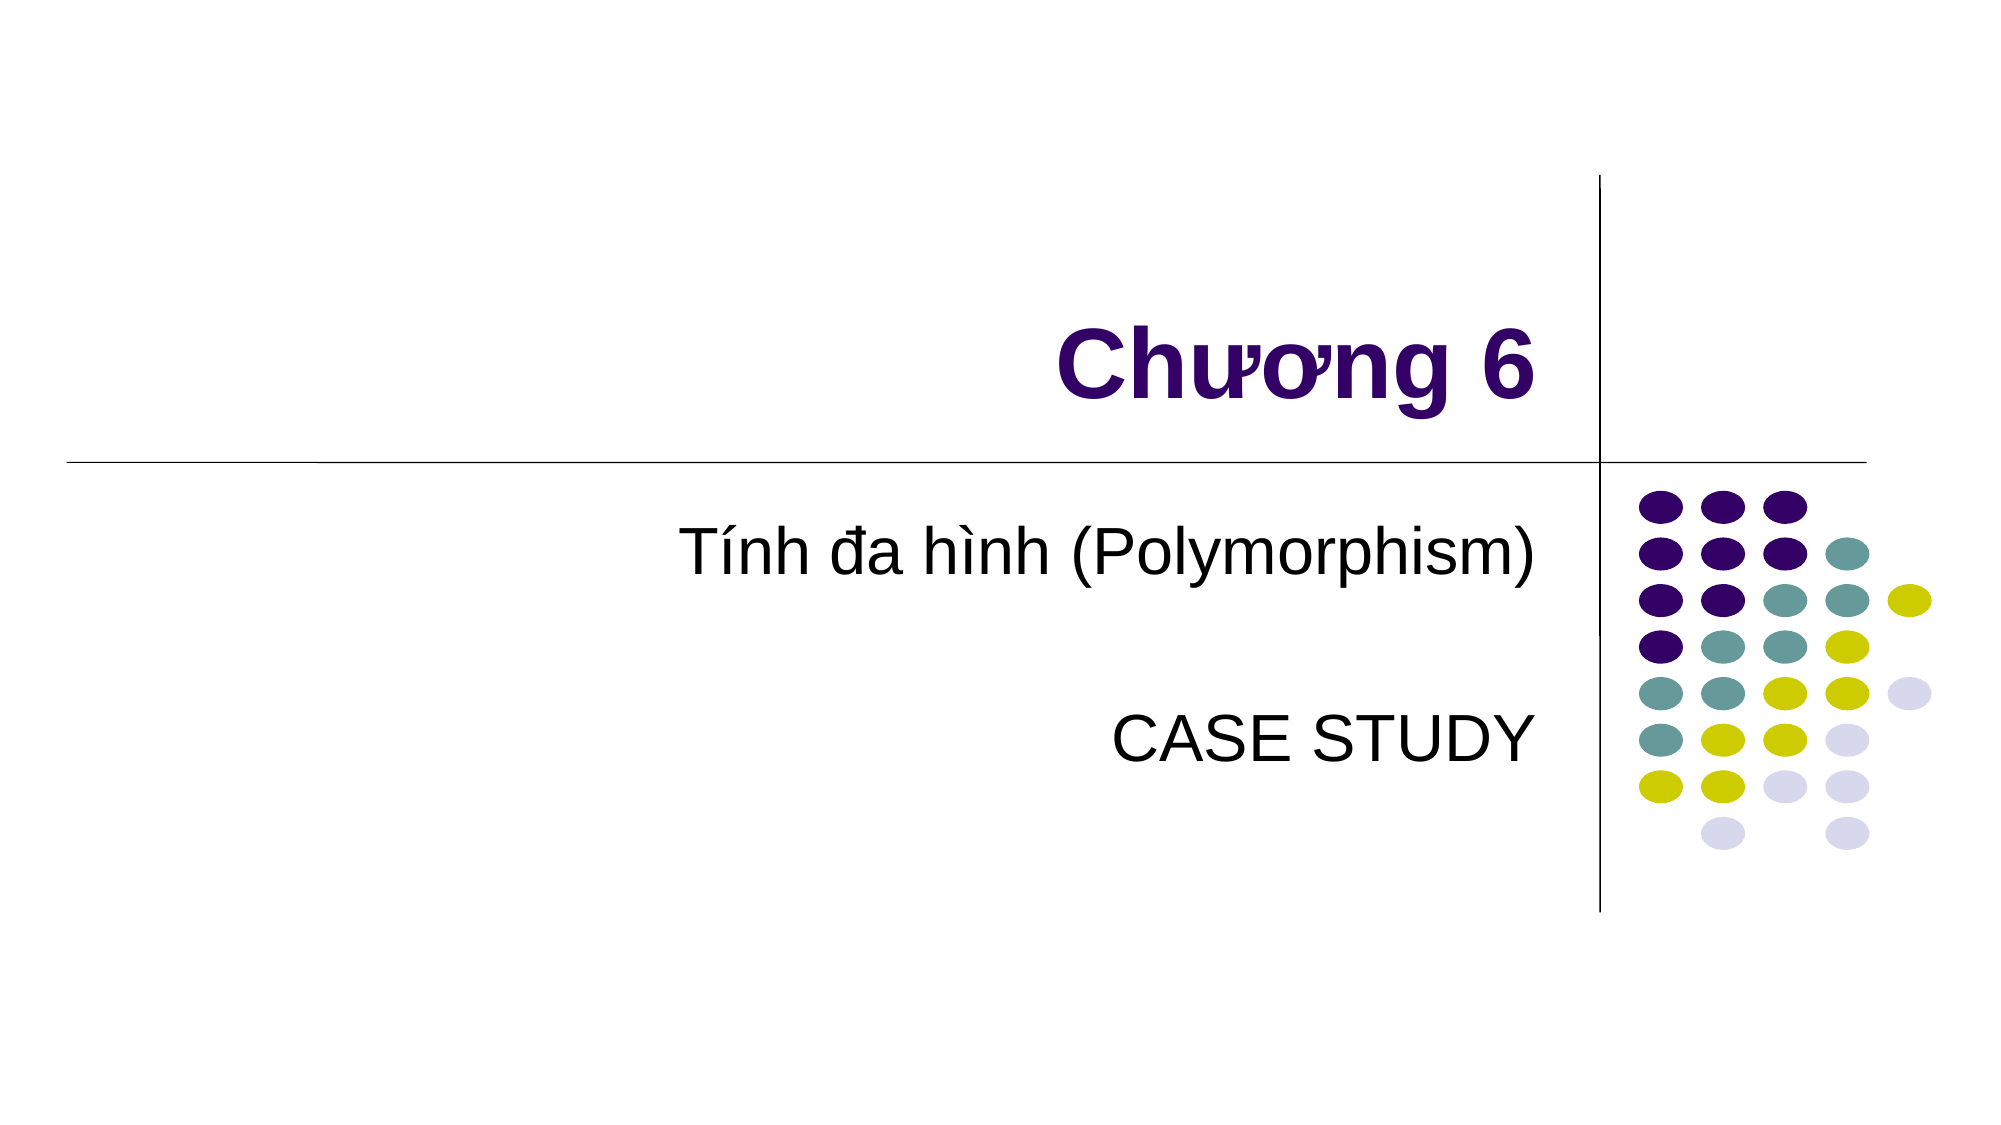

# Chương 6
Tính đa hình (Polymorphism)

CASE STUDY